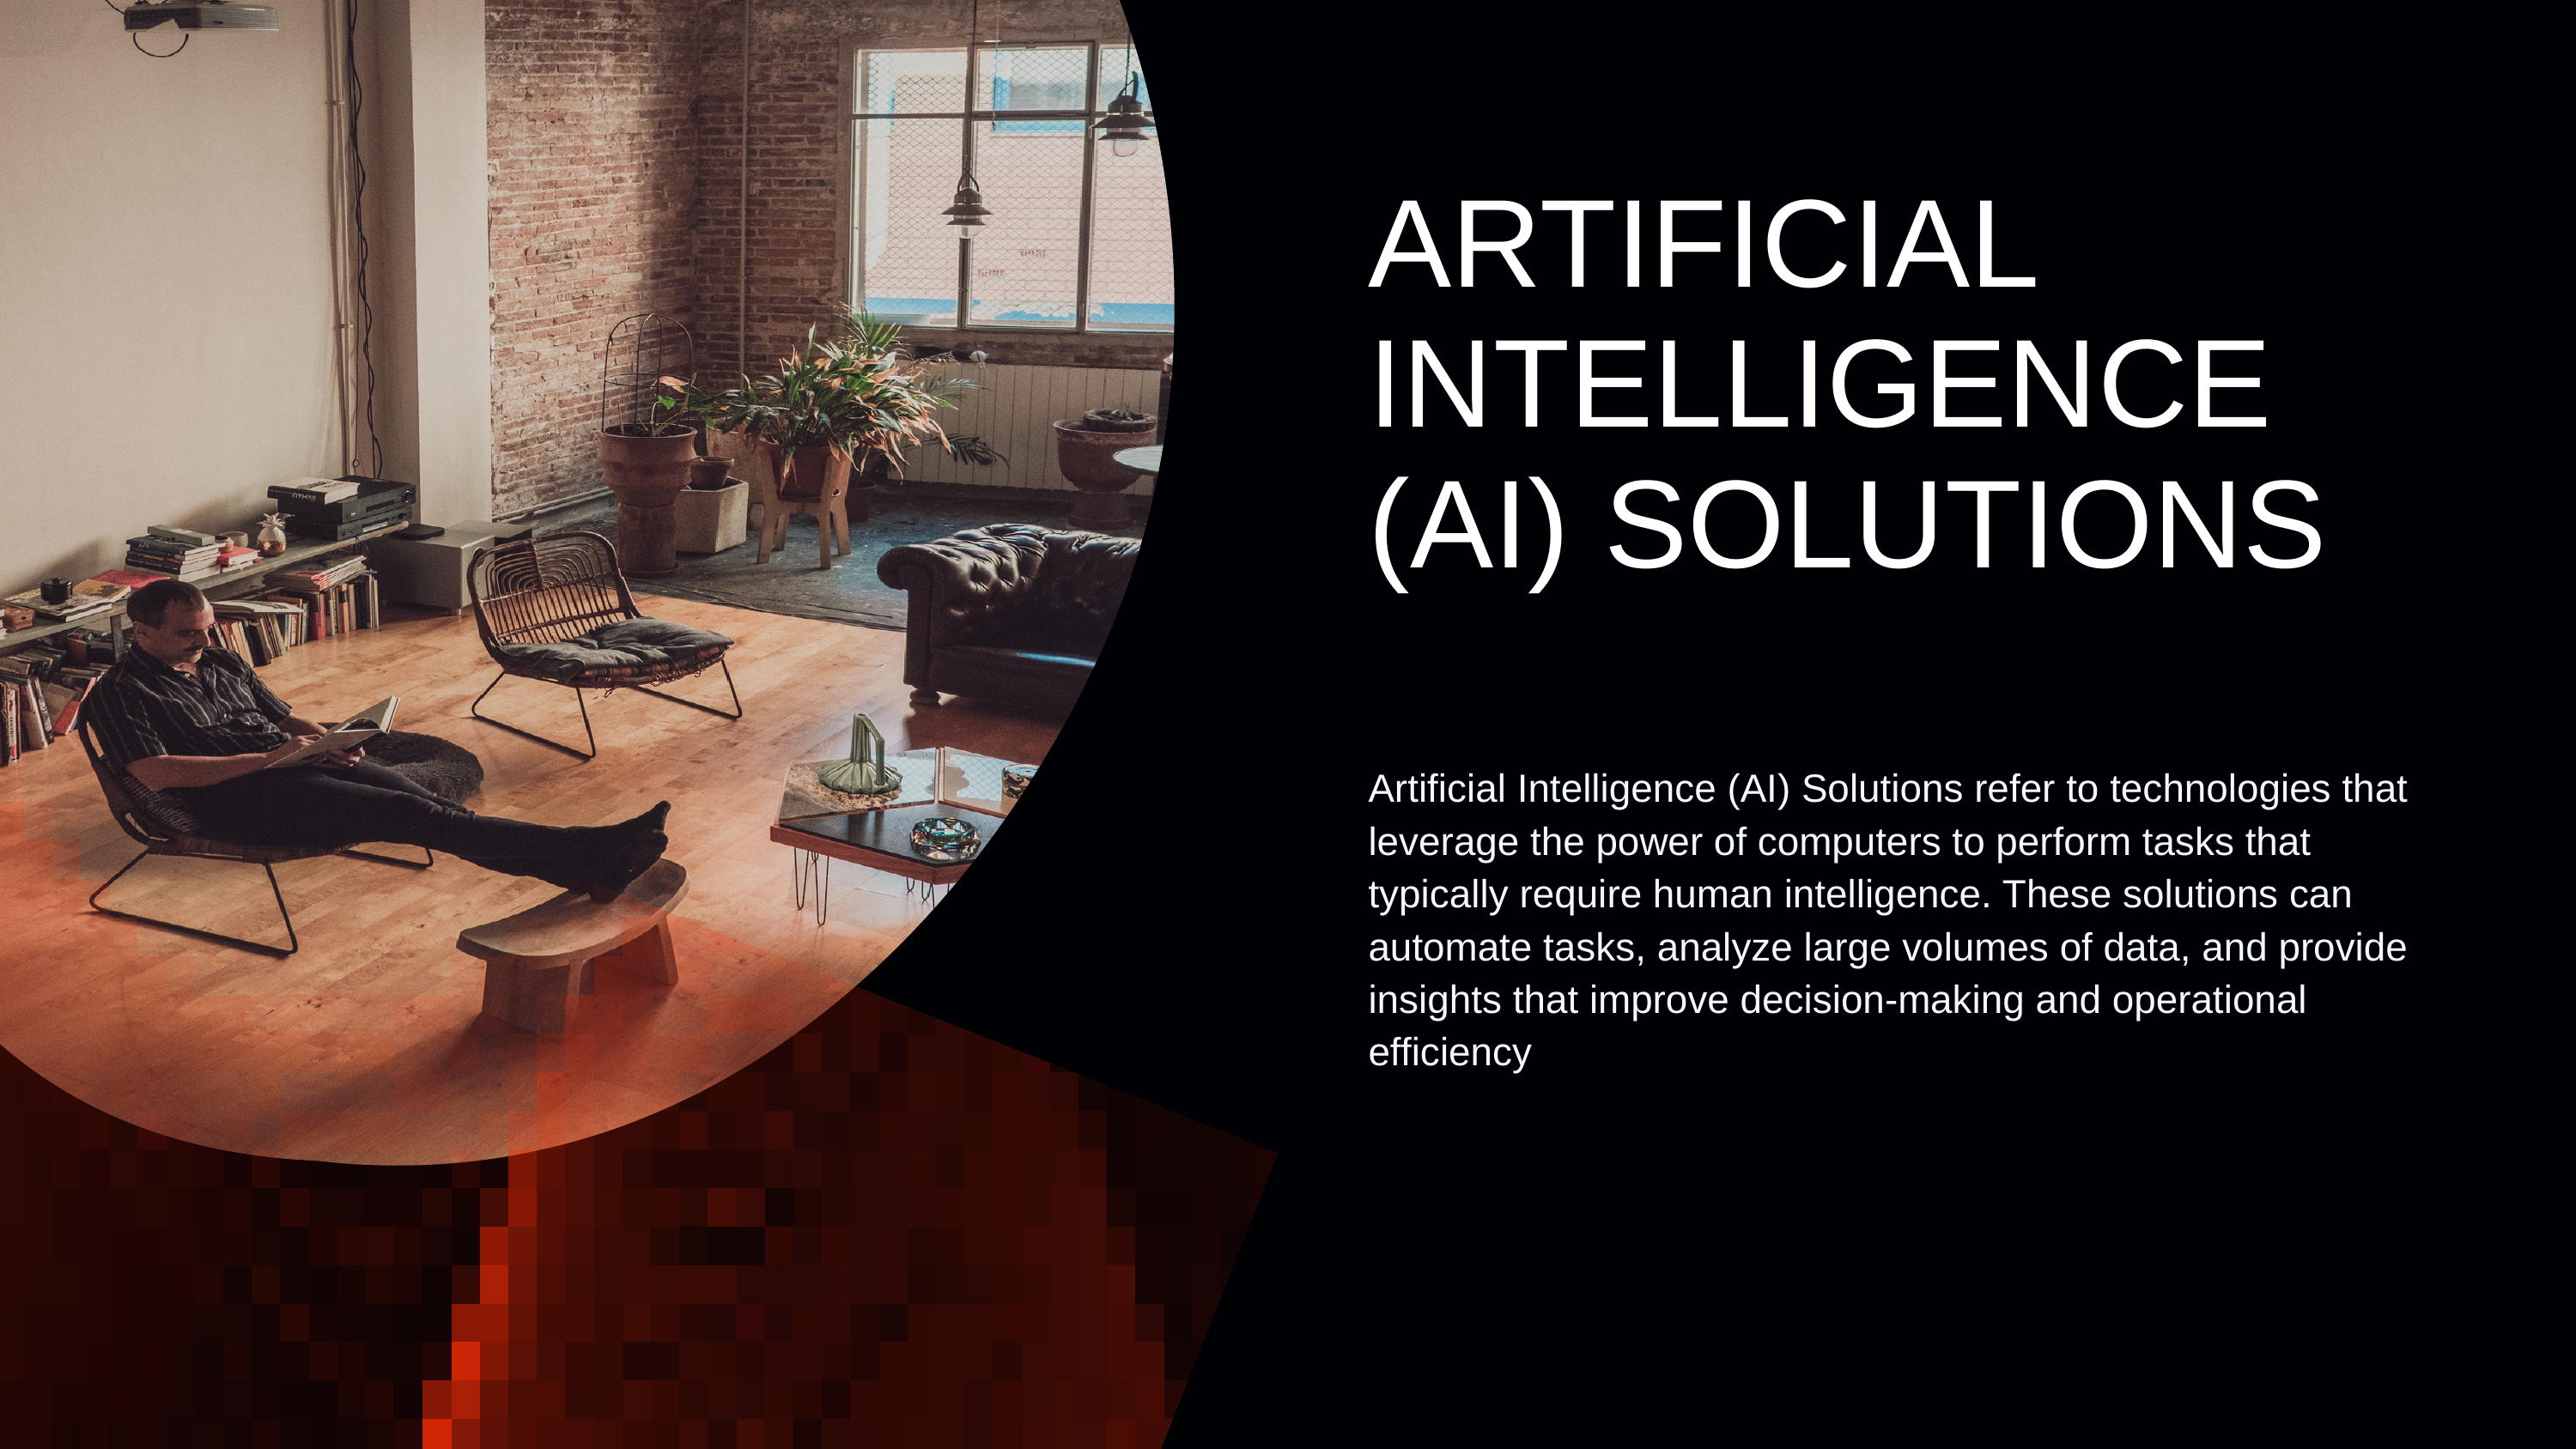

ARTIFICIAL INTELLIGENCE (AI) SOLUTIONS
Artificial Intelligence (AI) Solutions refer to technologies that leverage the power of computers to perform tasks that typically require human intelligence. These solutions can automate tasks, analyze large volumes of data, and provide insights that improve decision-making and operational efficiency